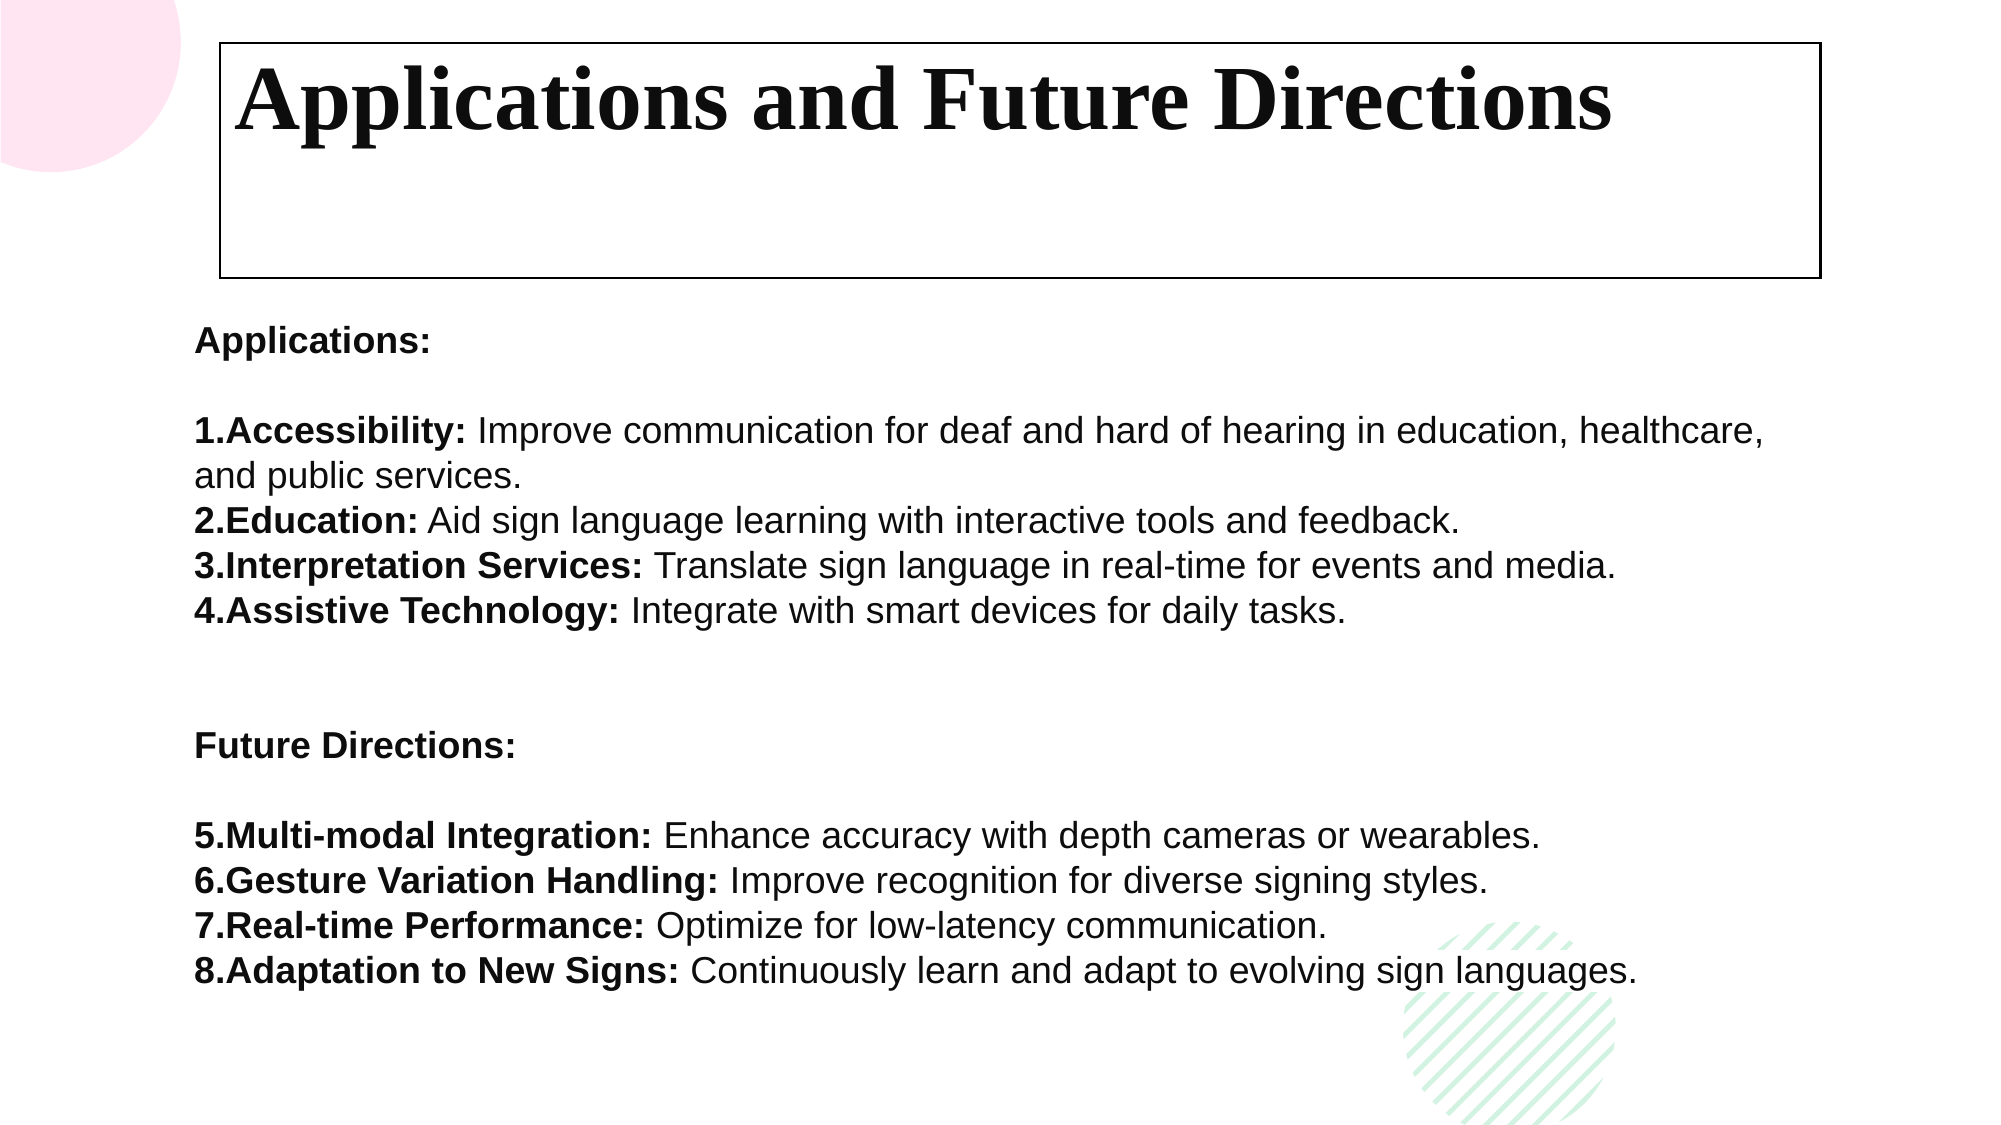

# Applications and Future Directions
Applications:

Accessibility: Improve communication for deaf and hard of hearing in education, healthcare, and public services.
Education: Aid sign language learning with interactive tools and feedback.
Interpretation Services: Translate sign language in real-time for events and media.
Assistive Technology: Integrate with smart devices for daily tasks.

Future Directions:

Multi-modal Integration: Enhance accuracy with depth cameras or wearables.
Gesture Variation Handling: Improve recognition for diverse signing styles.
Real-time Performance: Optimize for low-latency communication.
Adaptation to New Signs: Continuously learn and adapt to evolving sign languages.